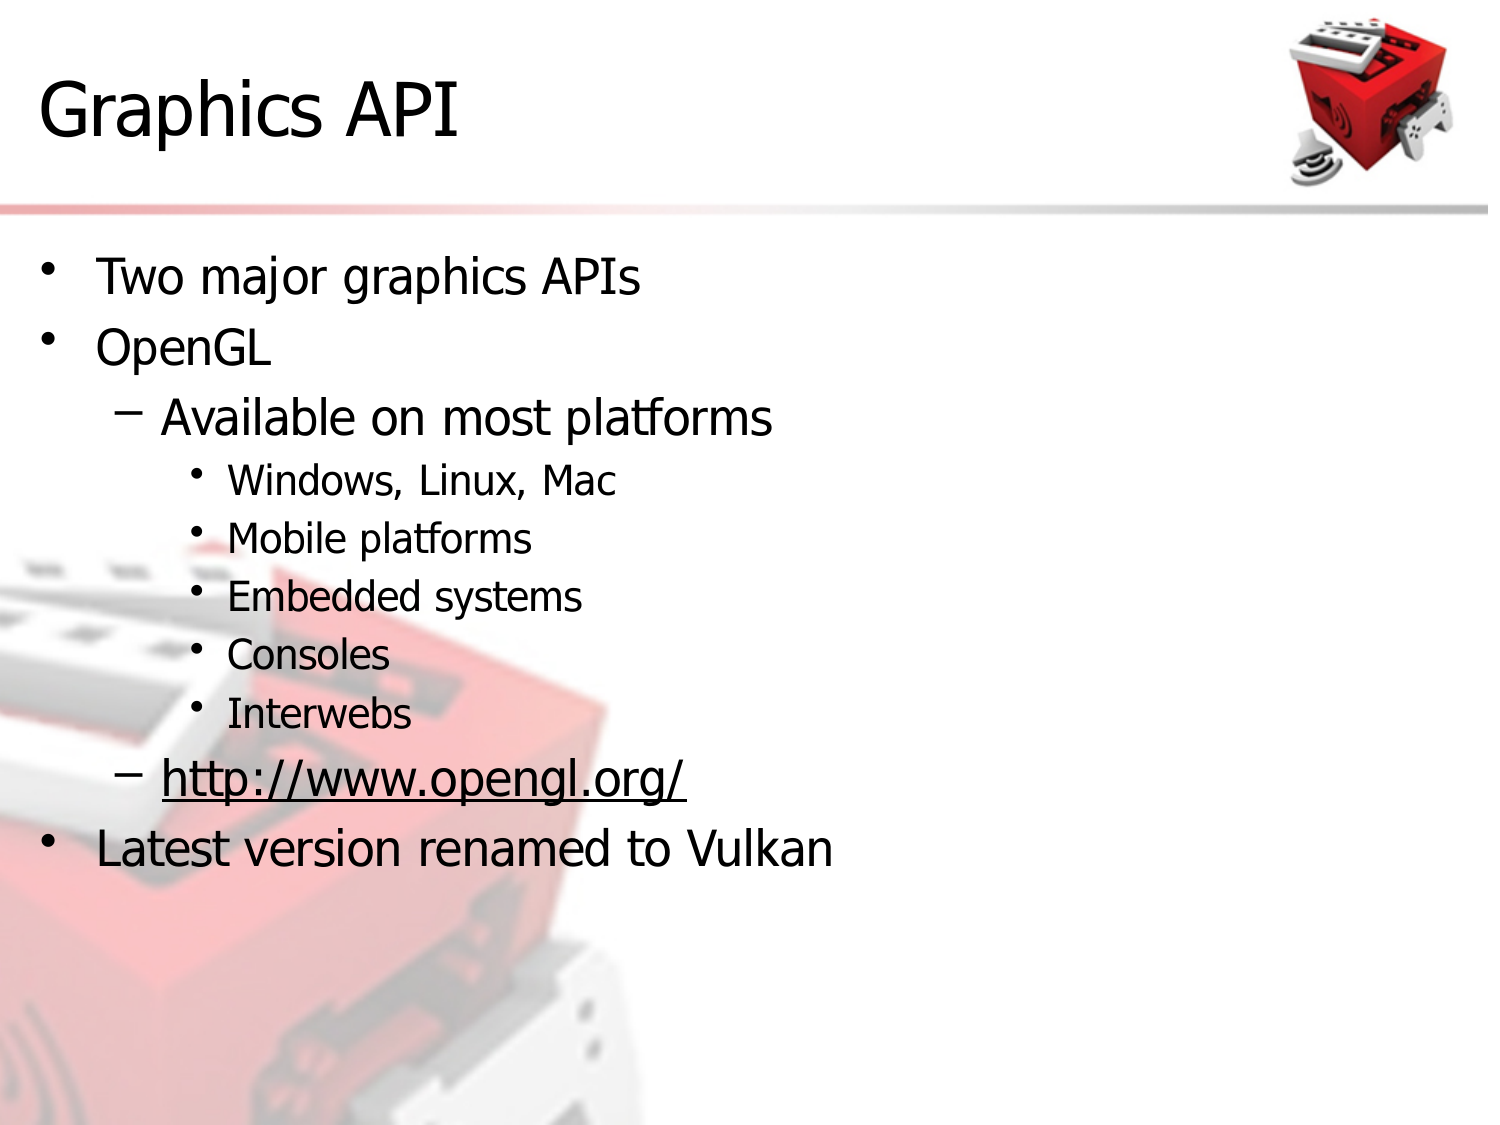

# Graphics API
Two major graphics APIs
OpenGL
Available on most platforms
Windows, Linux, Mac
Mobile platforms
Embedded systems
Consoles
Interwebs
http://www.opengl.org/
Latest version renamed to Vulkan